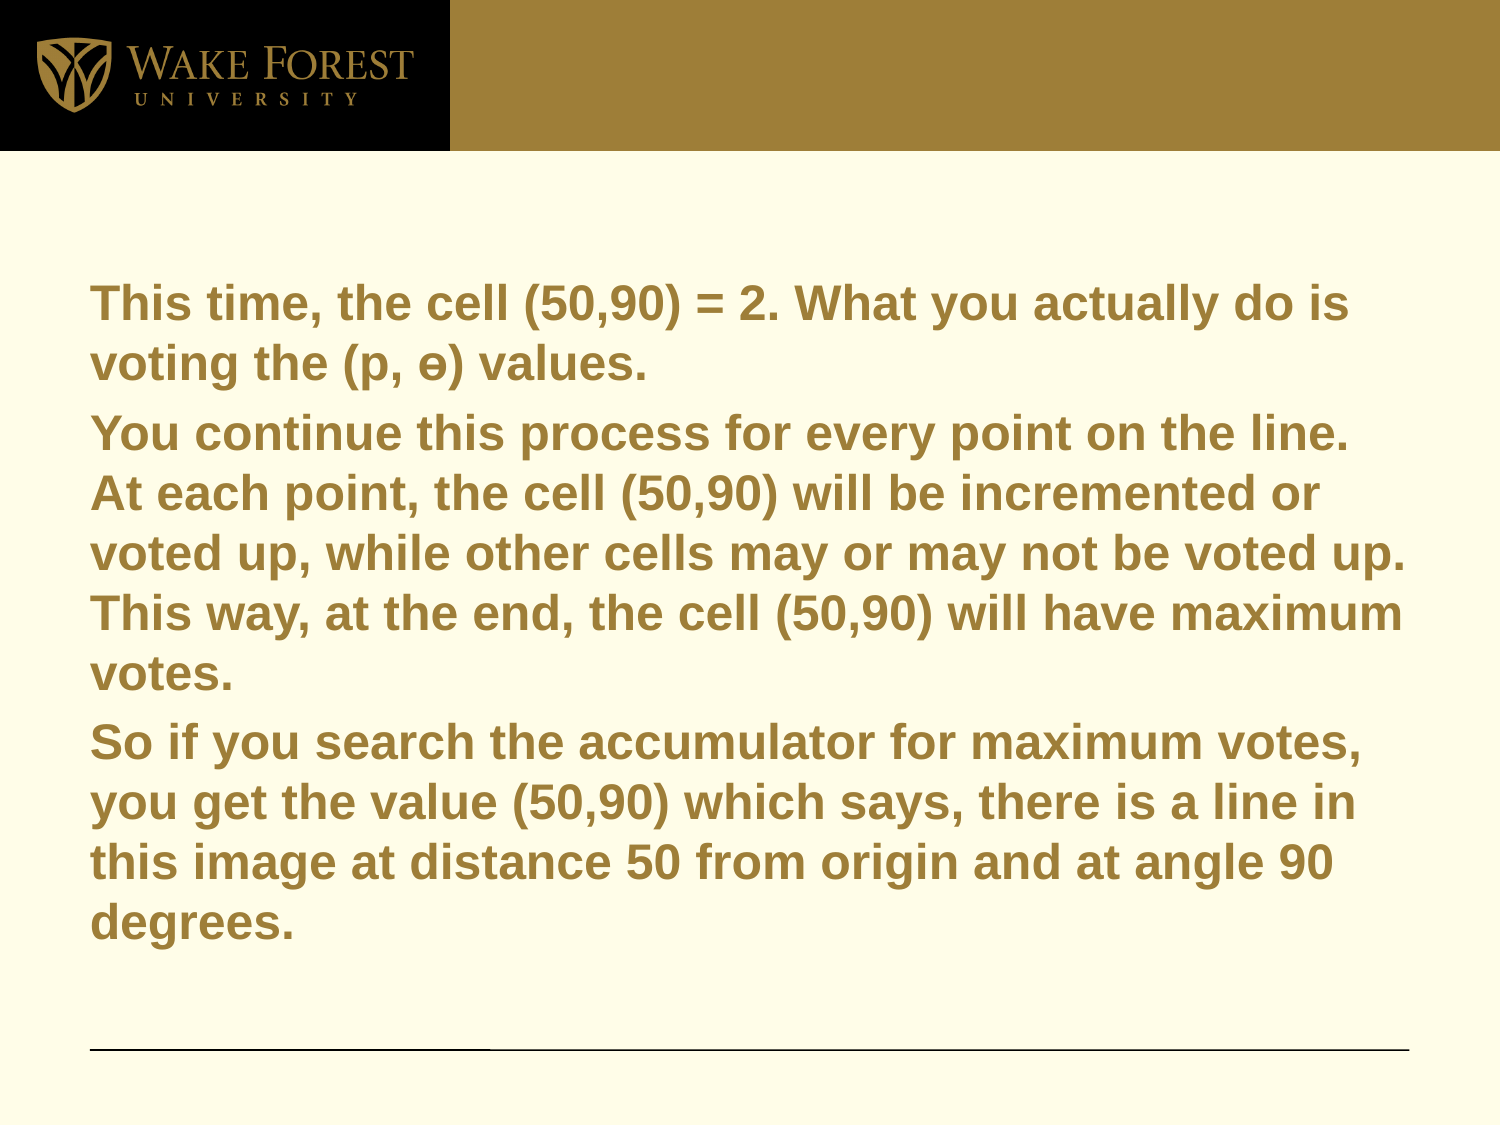

#
This time, the cell (50,90) = 2. What you actually do is voting the (p, ɵ) values.
You continue this process for every point on the line. At each point, the cell (50,90) will be incremented or voted up, while other cells may or may not be voted up. This way, at the end, the cell (50,90) will have maximum votes.
So if you search the accumulator for maximum votes, you get the value (50,90) which says, there is a line in this image at distance 50 from origin and at angle 90 degrees.